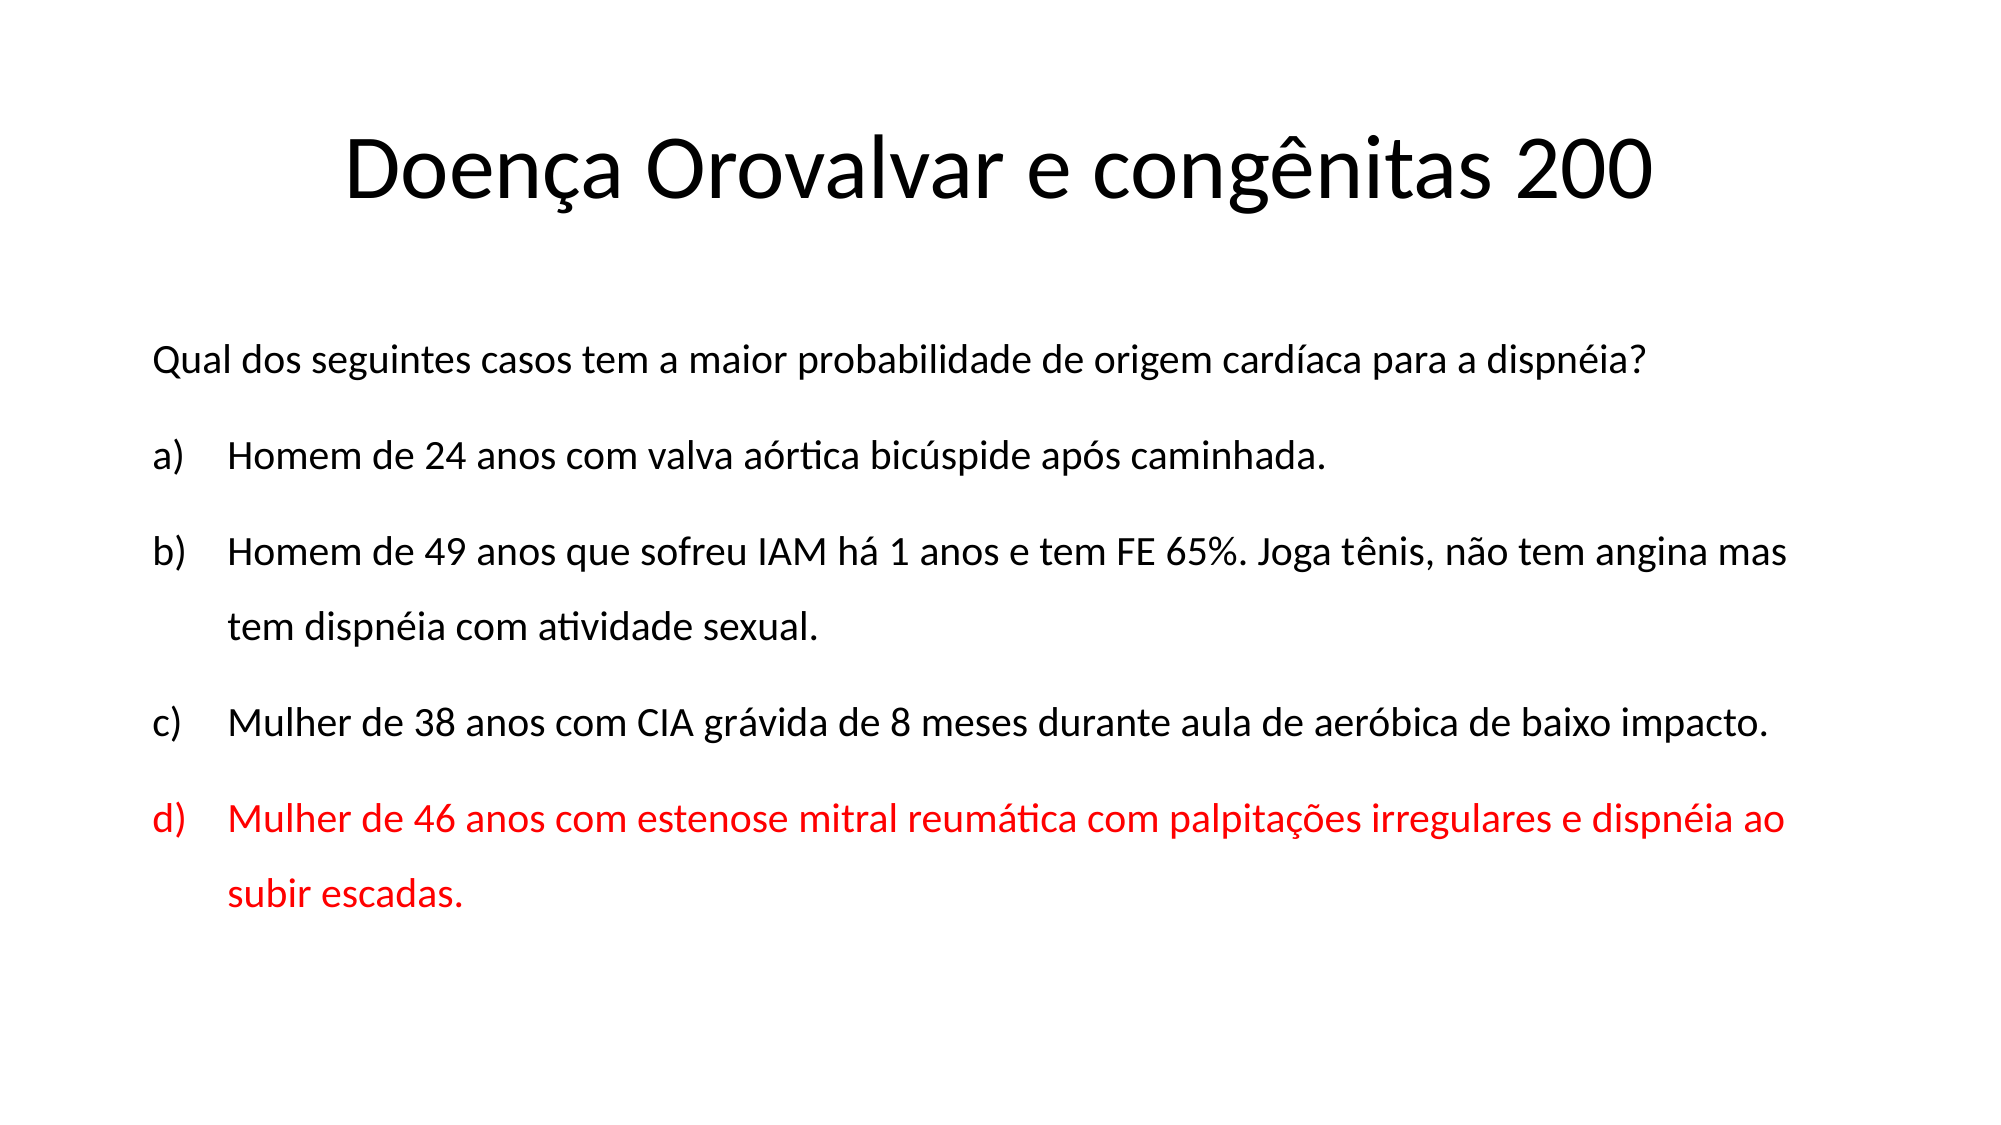

# Doença Orovalvar e congênitas 200
Qual dos seguintes casos tem a maior probabilidade de origem cardíaca para a dispnéia?
Homem de 24 anos com valva aórtica bicúspide após caminhada.
Homem de 49 anos que sofreu IAM há 1 anos e tem FE 65%. Joga tênis, não tem angina mas tem dispnéia com atividade sexual.
Mulher de 38 anos com CIA grávida de 8 meses durante aula de aeróbica de baixo impacto.
Mulher de 46 anos com estenose mitral reumática com palpitações irregulares e dispnéia ao subir escadas.